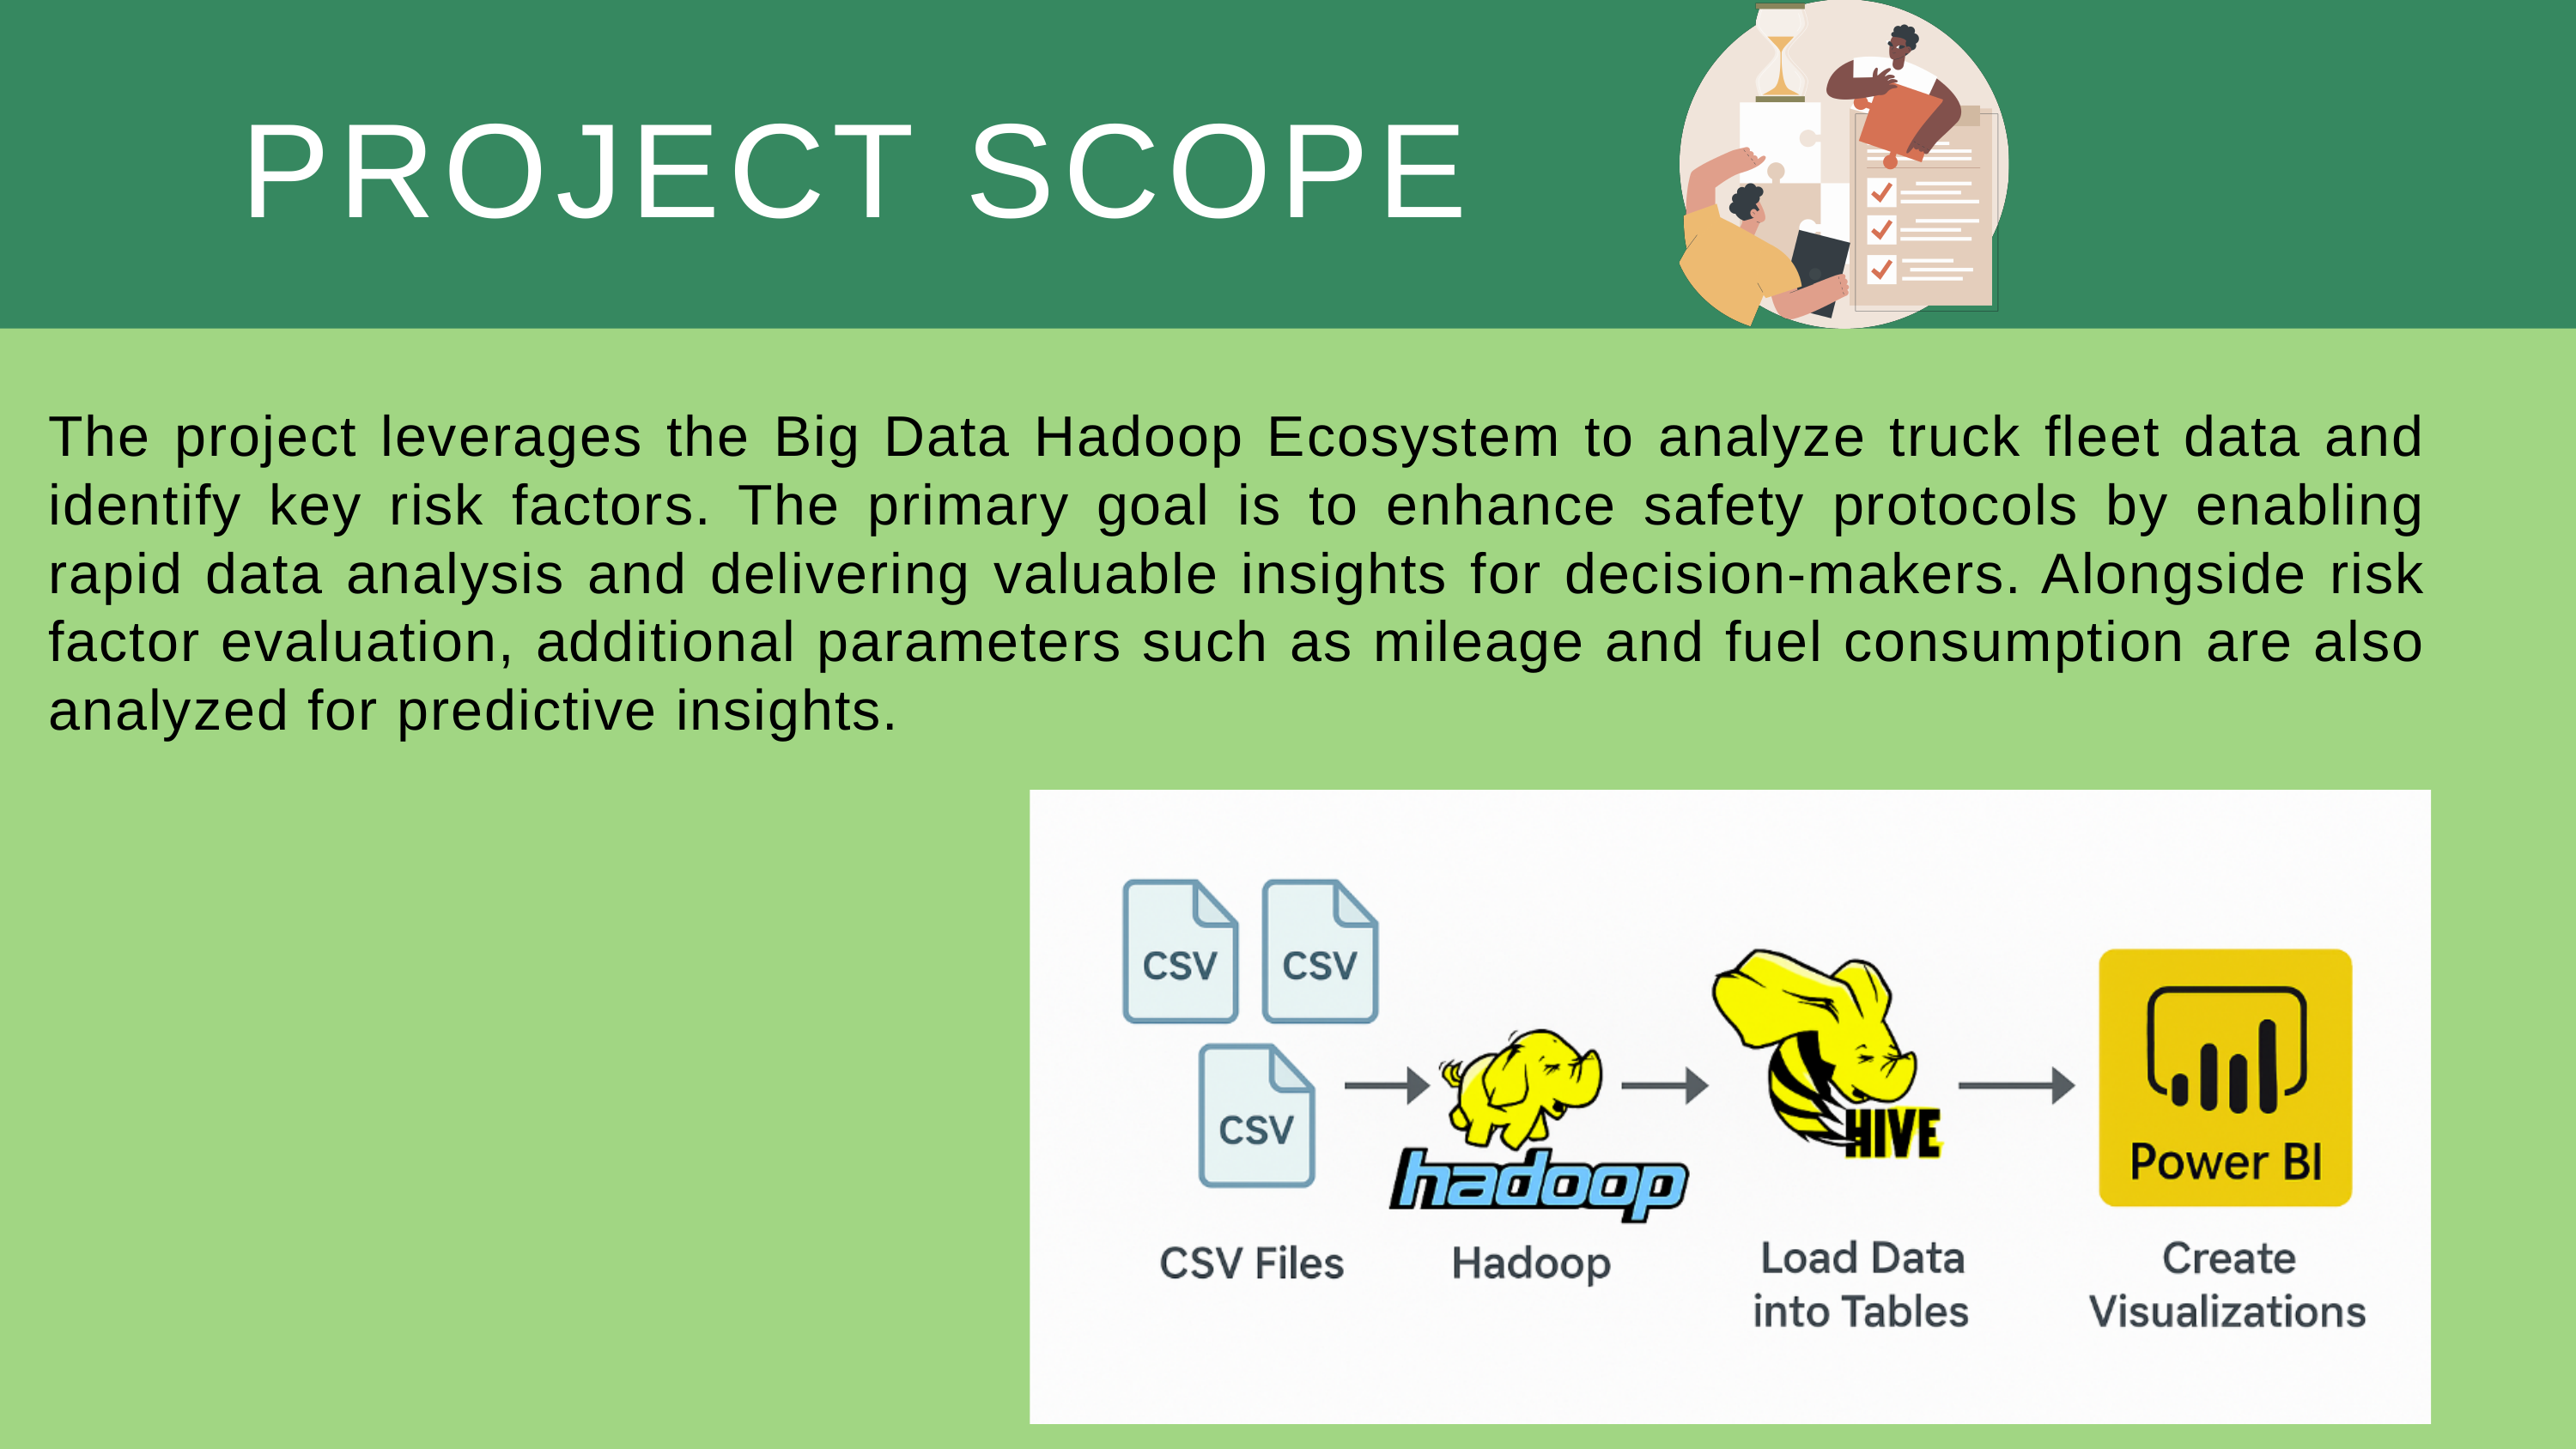

PROJECT SCOPE
The project leverages the Big Data Hadoop Ecosystem to analyze truck fleet data and identify key risk factors. The primary goal is to enhance safety protocols by enabling rapid data analysis and delivering valuable insights for decision-makers. Alongside risk factor evaluation, additional parameters such as mileage and fuel consumption are also analyzed for predictive insights.